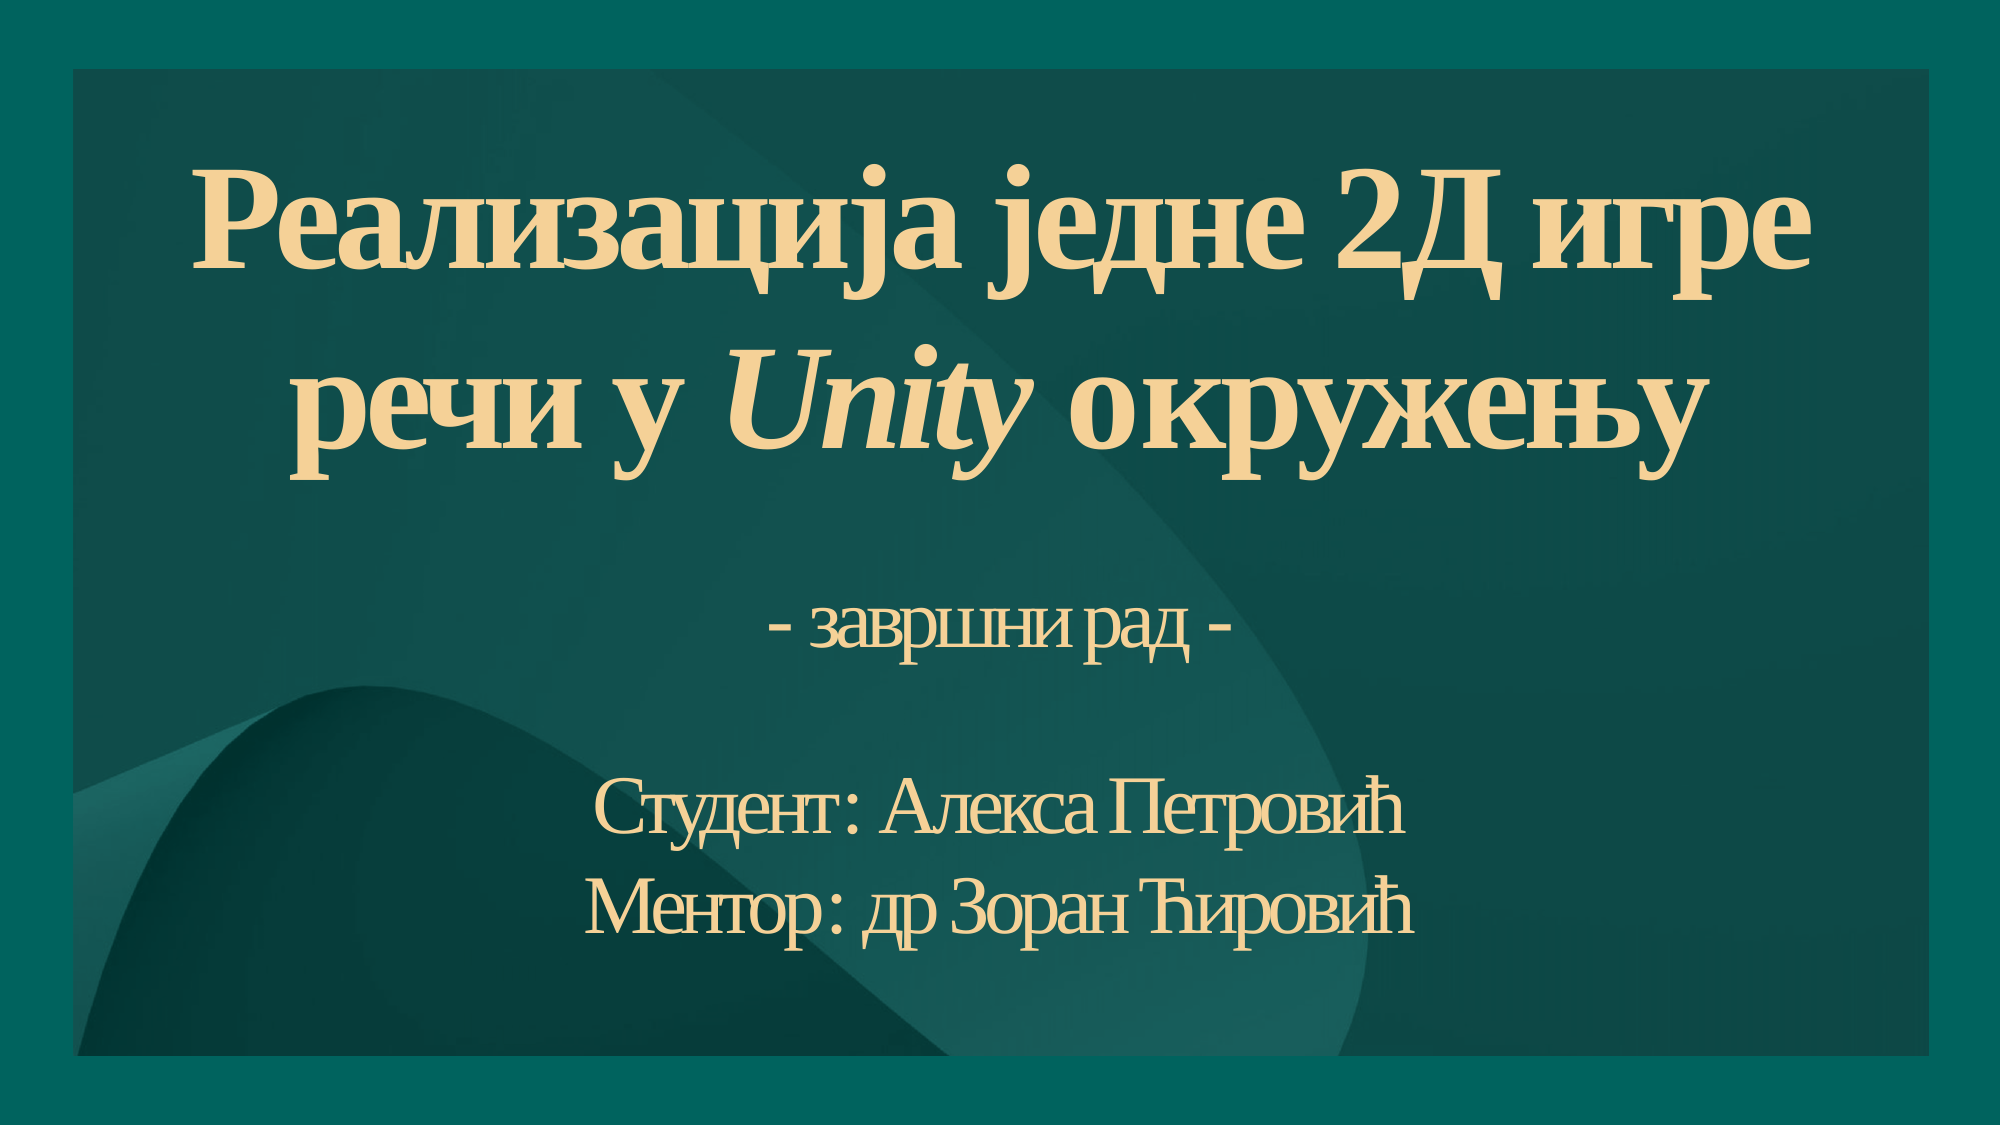

# Реализација једне 2Д игре речи у Unity oкружењу
- завршни рад -
Студент: Алекса Петровић
Ментор: др Зоран Ћировић